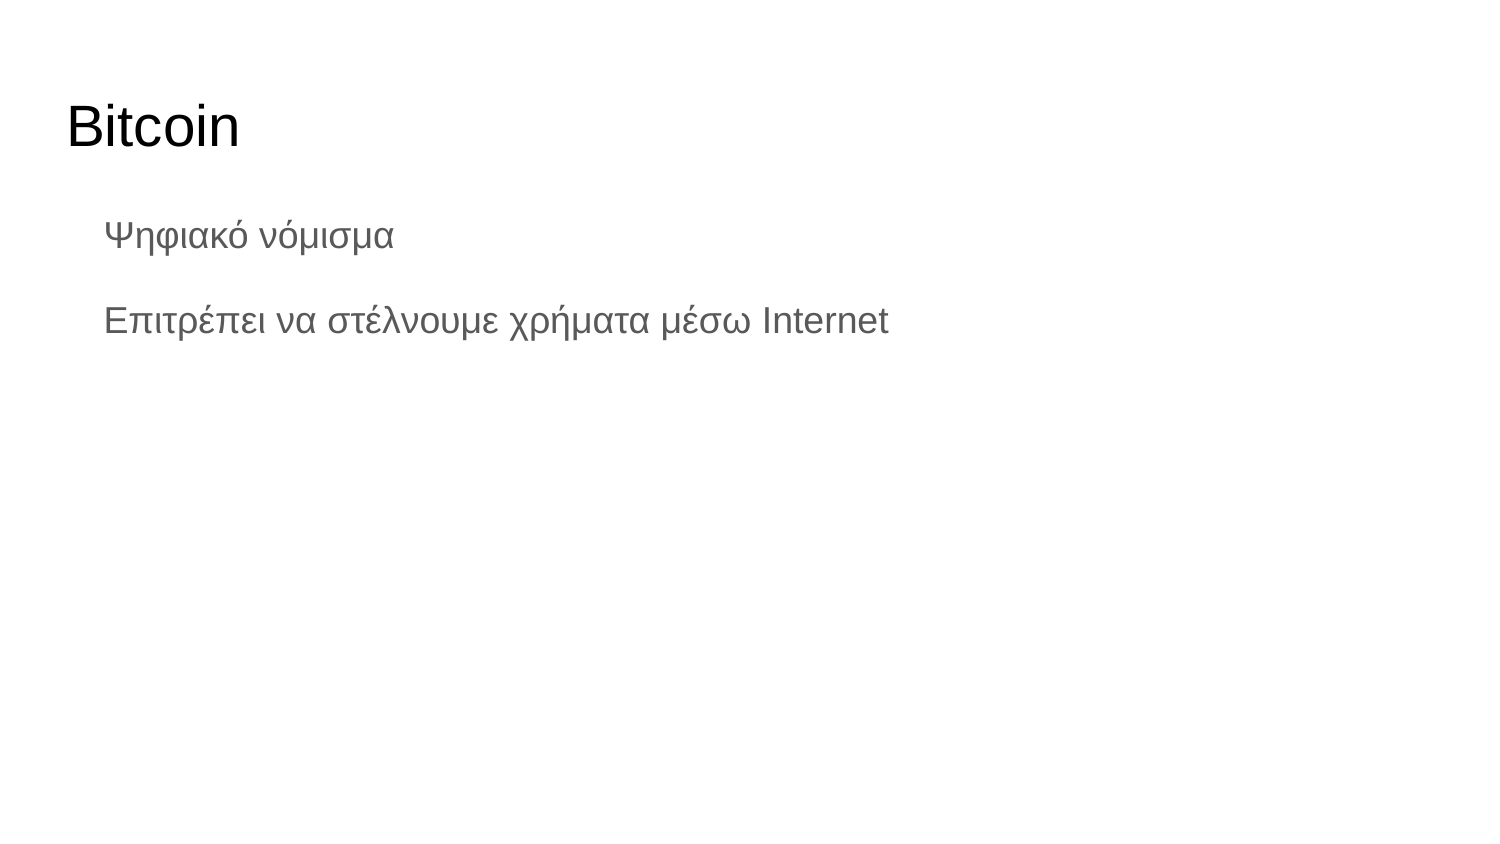

# Bitcoin
Ψηφιακό νόμισμα
Επιτρέπει να στέλνουμε χρήματα μέσω Internet